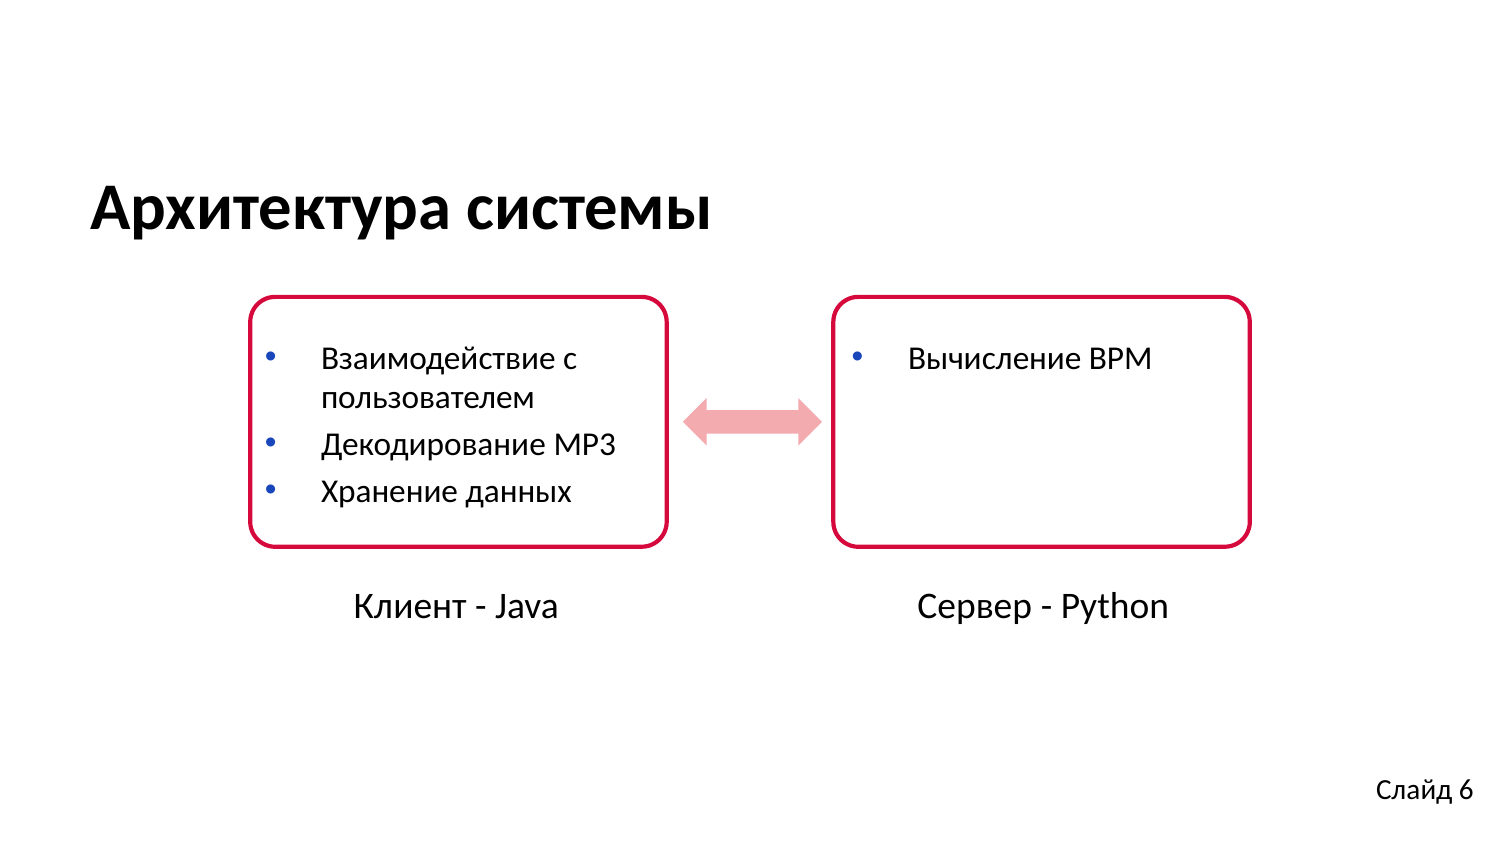

International Students and Scholars Rock

# Архитектура системы
Взаимодействие с пользователем
Декодирование MP3
Хранение данных
Вычисление BPM
Клиент - Java
Сервер - Python
Слайд 6